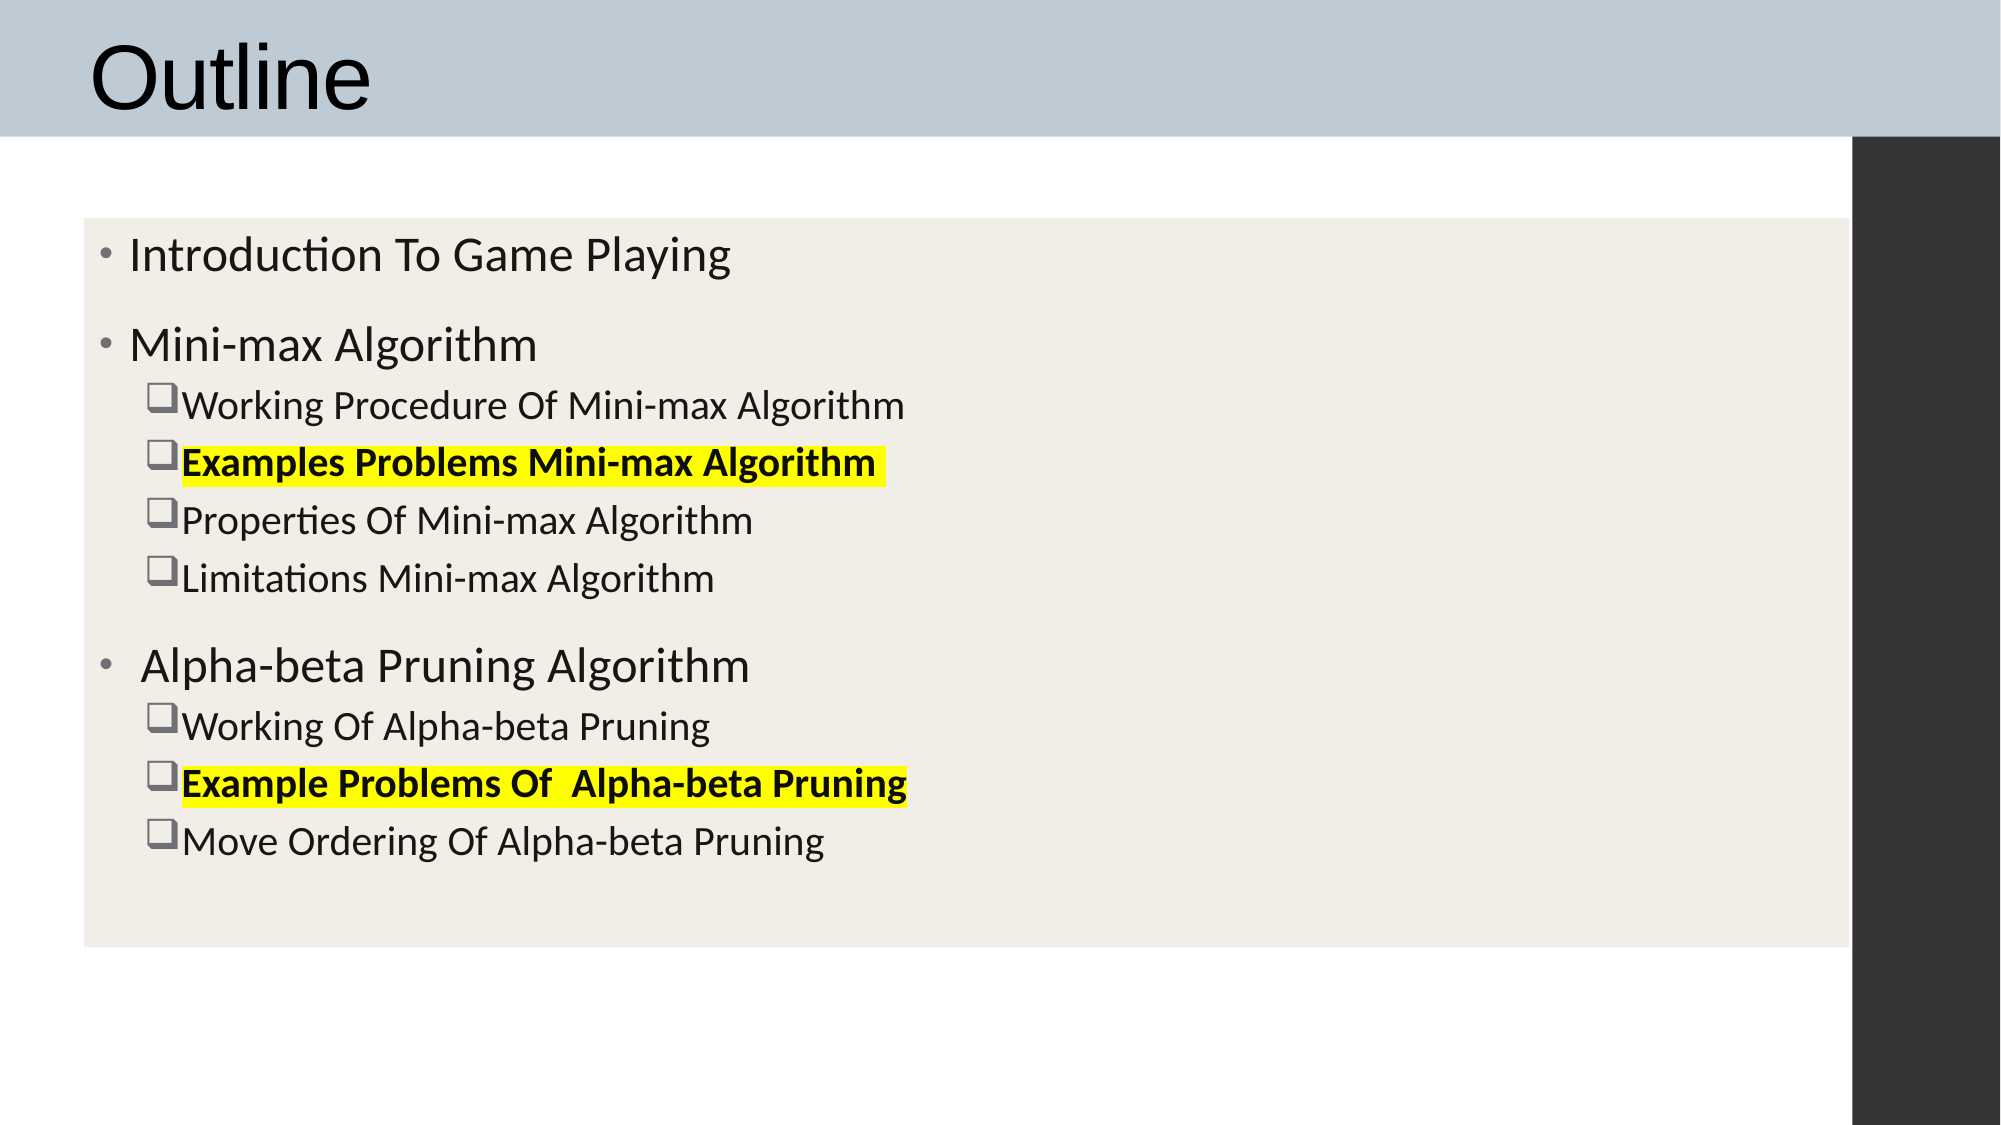

# Outline
Introduction To Game Playing
Mini-max Algorithm
Working Procedure Of Mini-max Algorithm
Examples Problems Mini-max Algorithm
Properties Of Mini-max Algorithm
Limitations Mini-max Algorithm
 Alpha-beta Pruning Algorithm
Working Of Alpha-beta Pruning
Example Problems Of  Alpha-beta Pruning
Move Ordering Of Alpha-beta Pruning